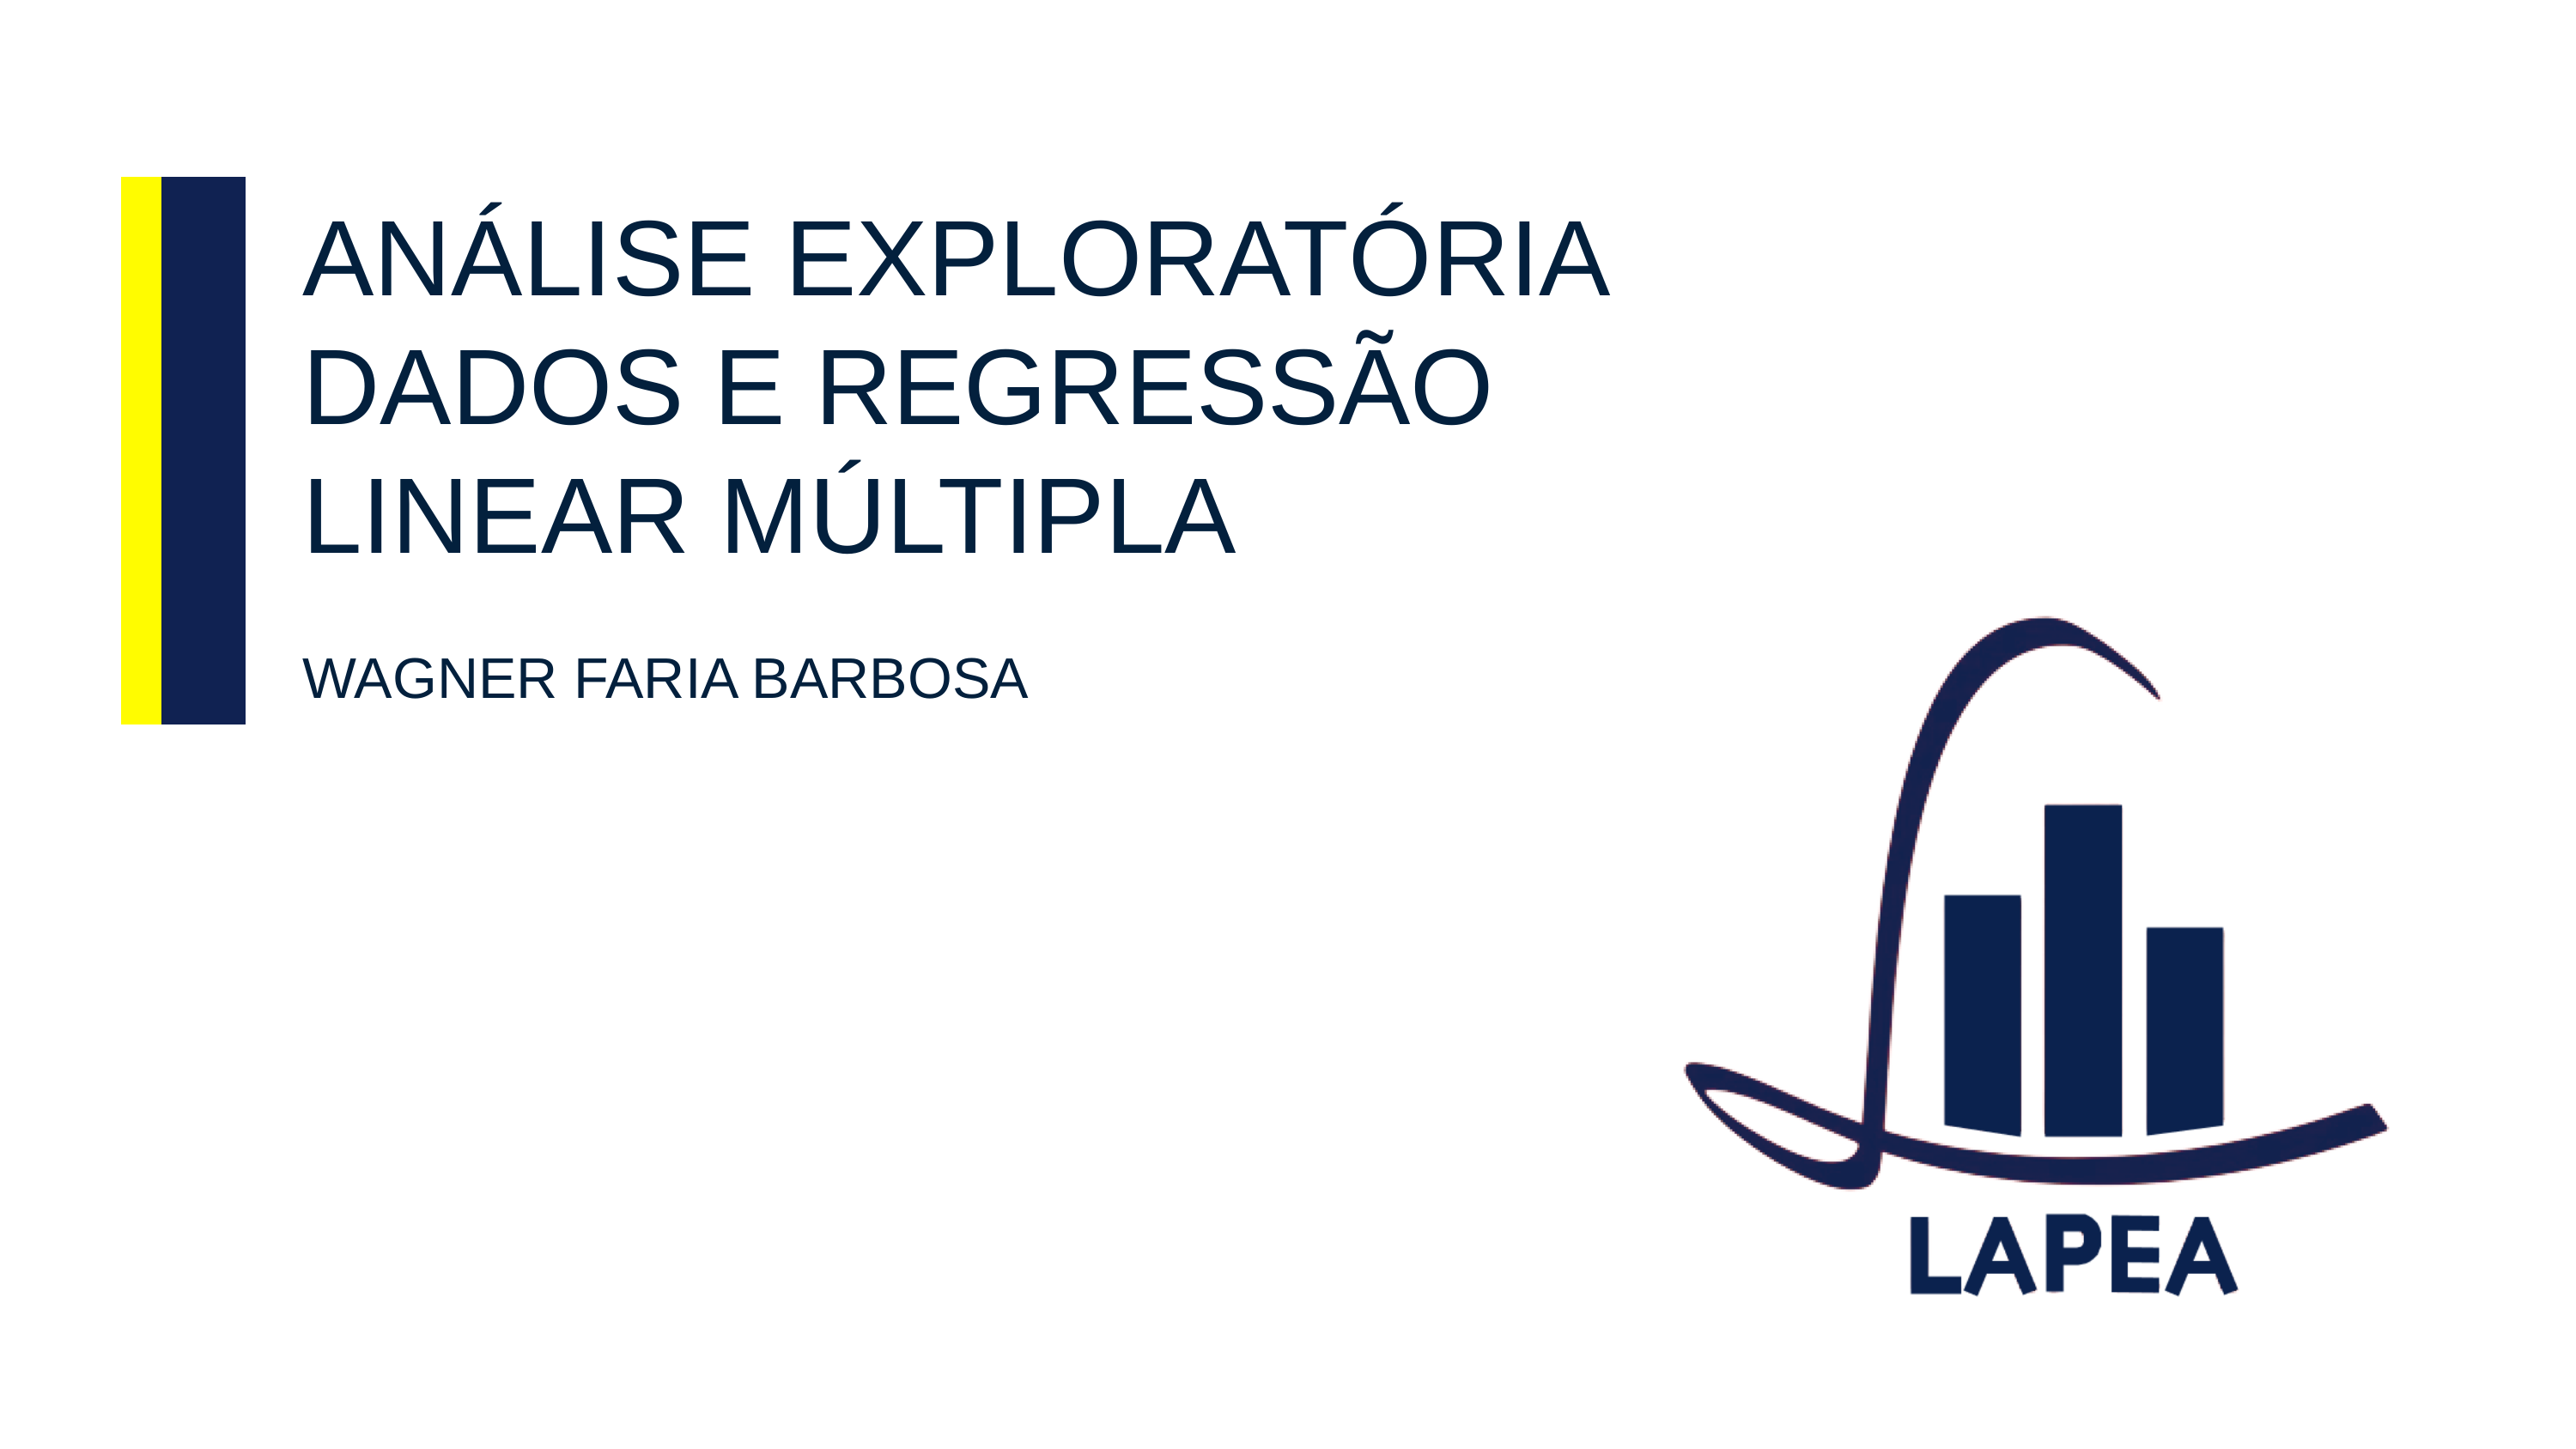

# ANÁLISE EXPLORATÓRIA DADOS E REGRESSÃO LINEAR MÚLTIPLA
WAGNER FARIA BARBOSA